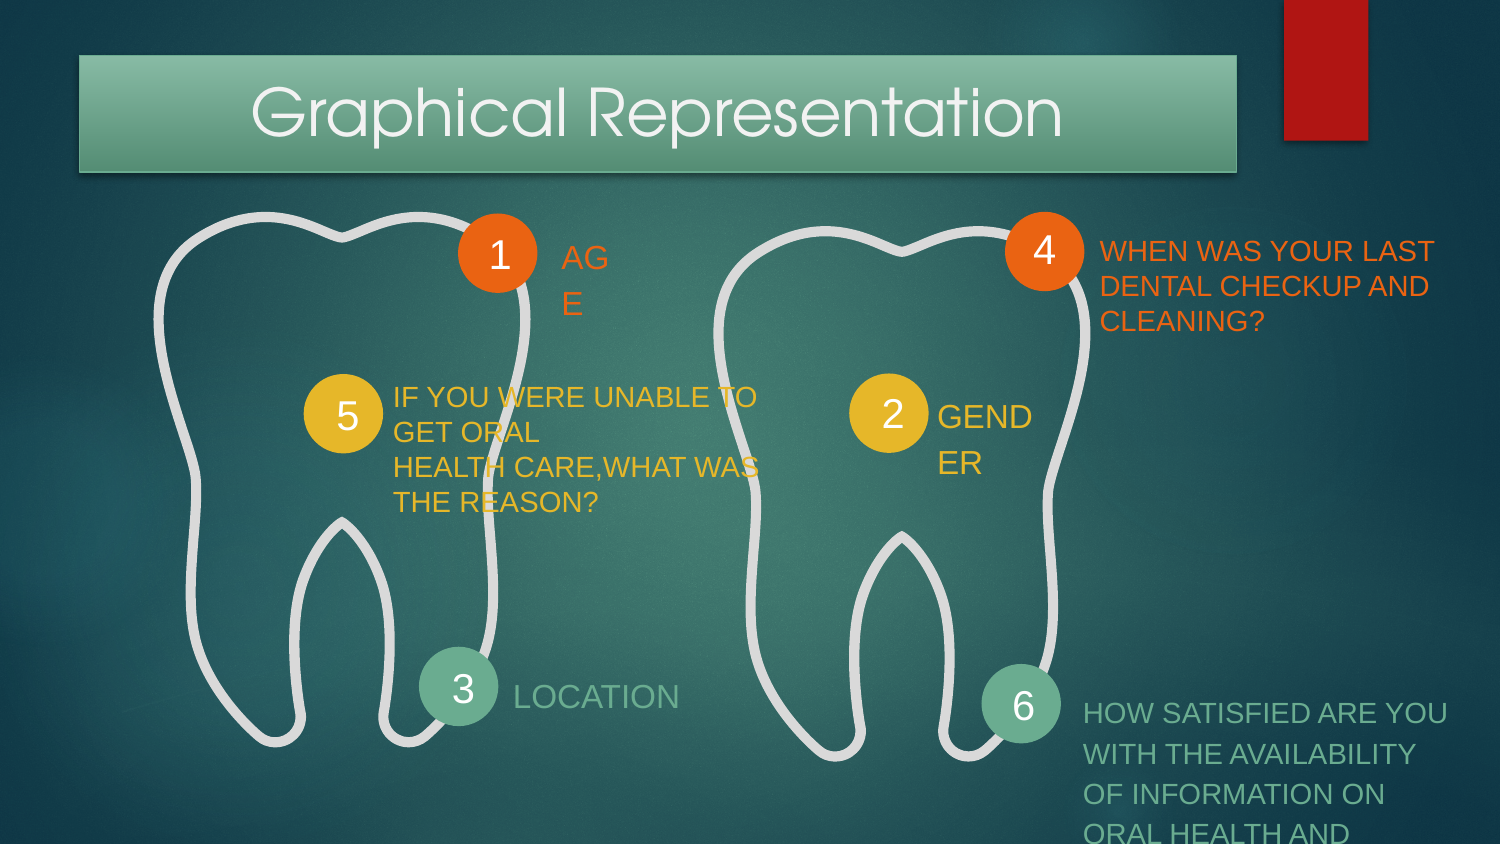

# Graphical Representation

4

1
AGE
WHEN WAS YOUR LAST DENTAL CHECKUP AND CLEANING?

IF YOU WERE UNABLE TO GET ORAL
HEALTH CARE,WHAT WAS THE REASON?

2

5
GENDER

3
LOCATION

6
HOW SATISFIED ARE YOU WITH THE AVAILABILITY OF INFORMATION ON ORAL HEALTH AND DENTAL CARE?